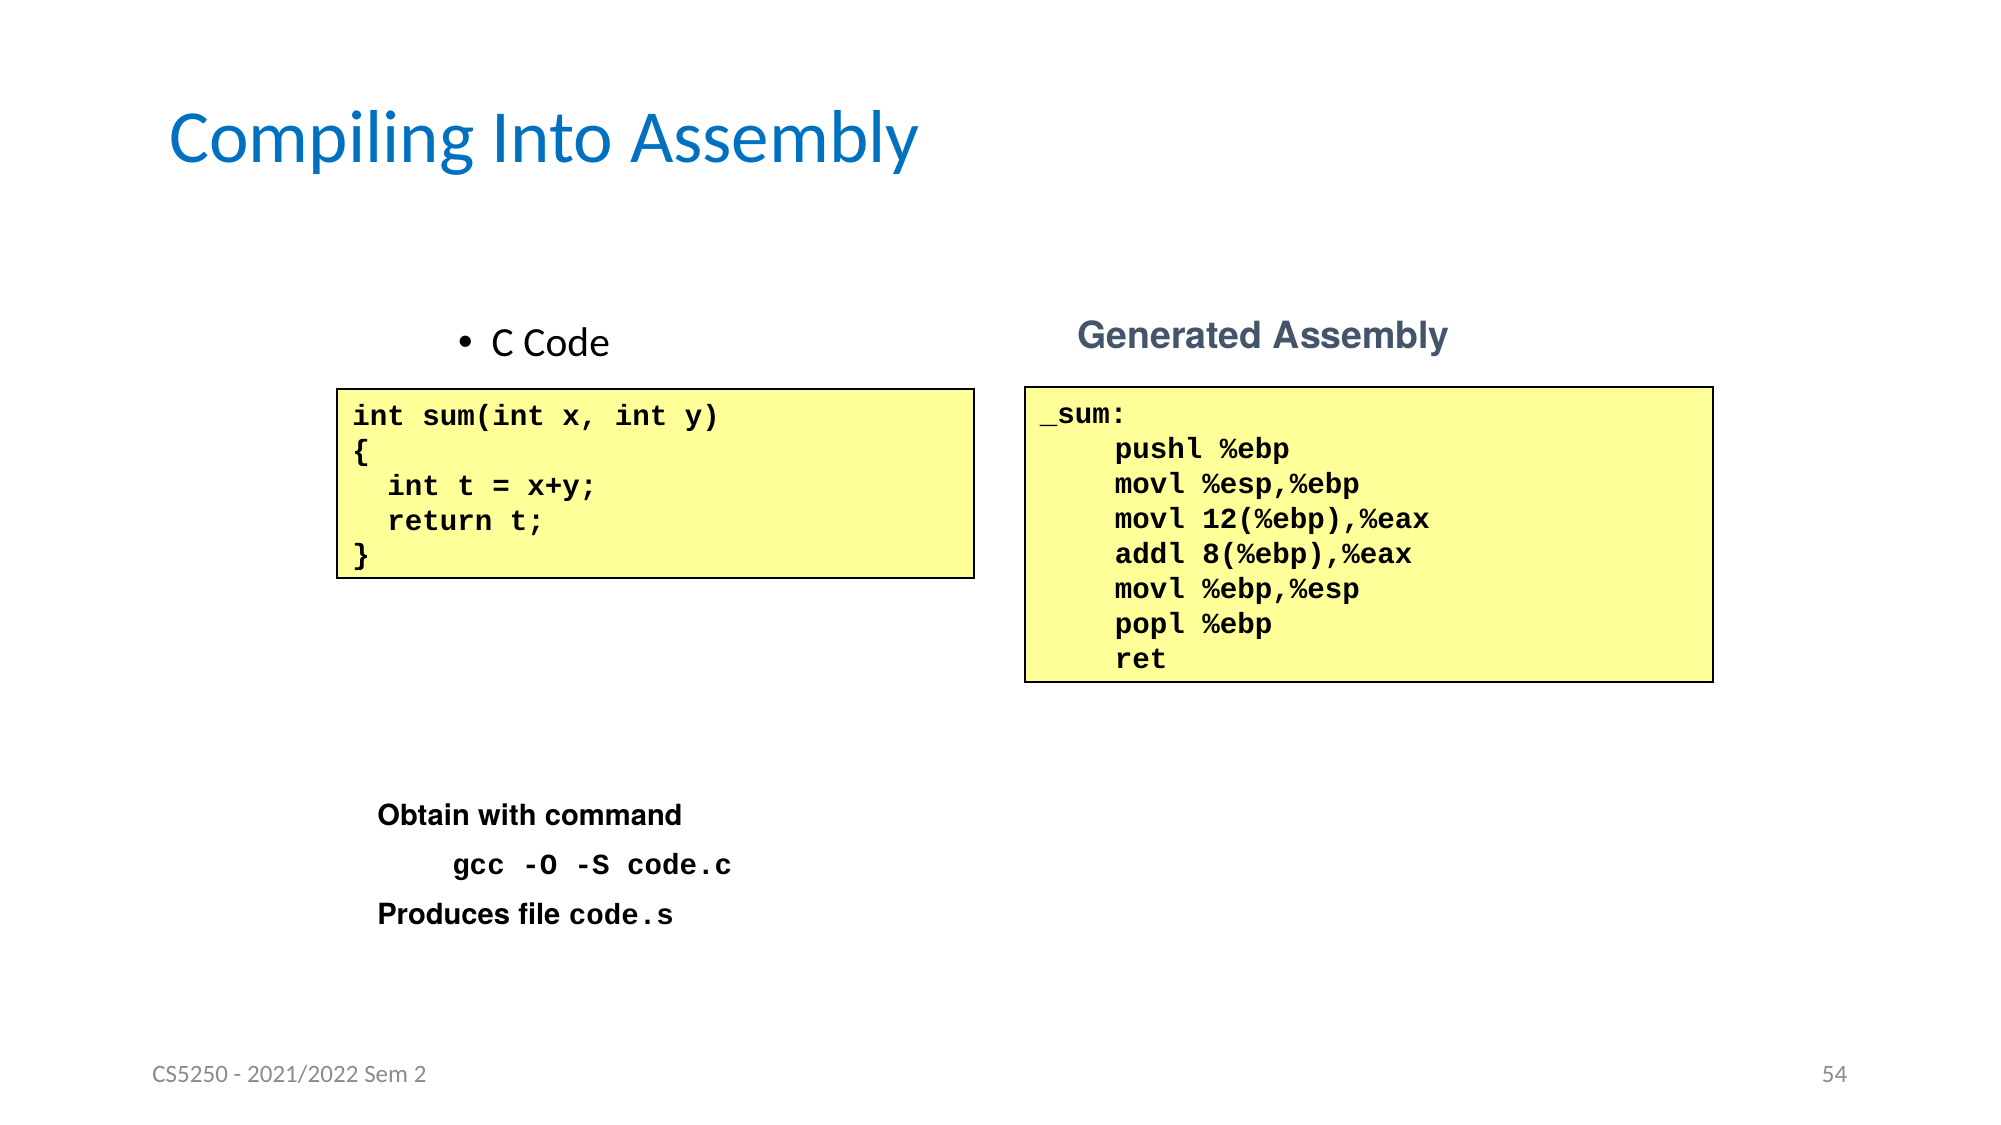

# Compiling Into Assembly
Generated Assembly

C Code

_sum:
	pushl %ebp
	movl %esp,%ebp
	movl 12(%ebp),%eax
	addl 8(%ebp),%eax
	movl %ebp,%esp
	popl %ebp
	ret
int sum(int x, int y)
{
  int t = x+y;
  return t;
}
Obtain with command
gcc -O -S code.c
Produces file code.s
CS5250 - 2021/2022 Sem 2
54